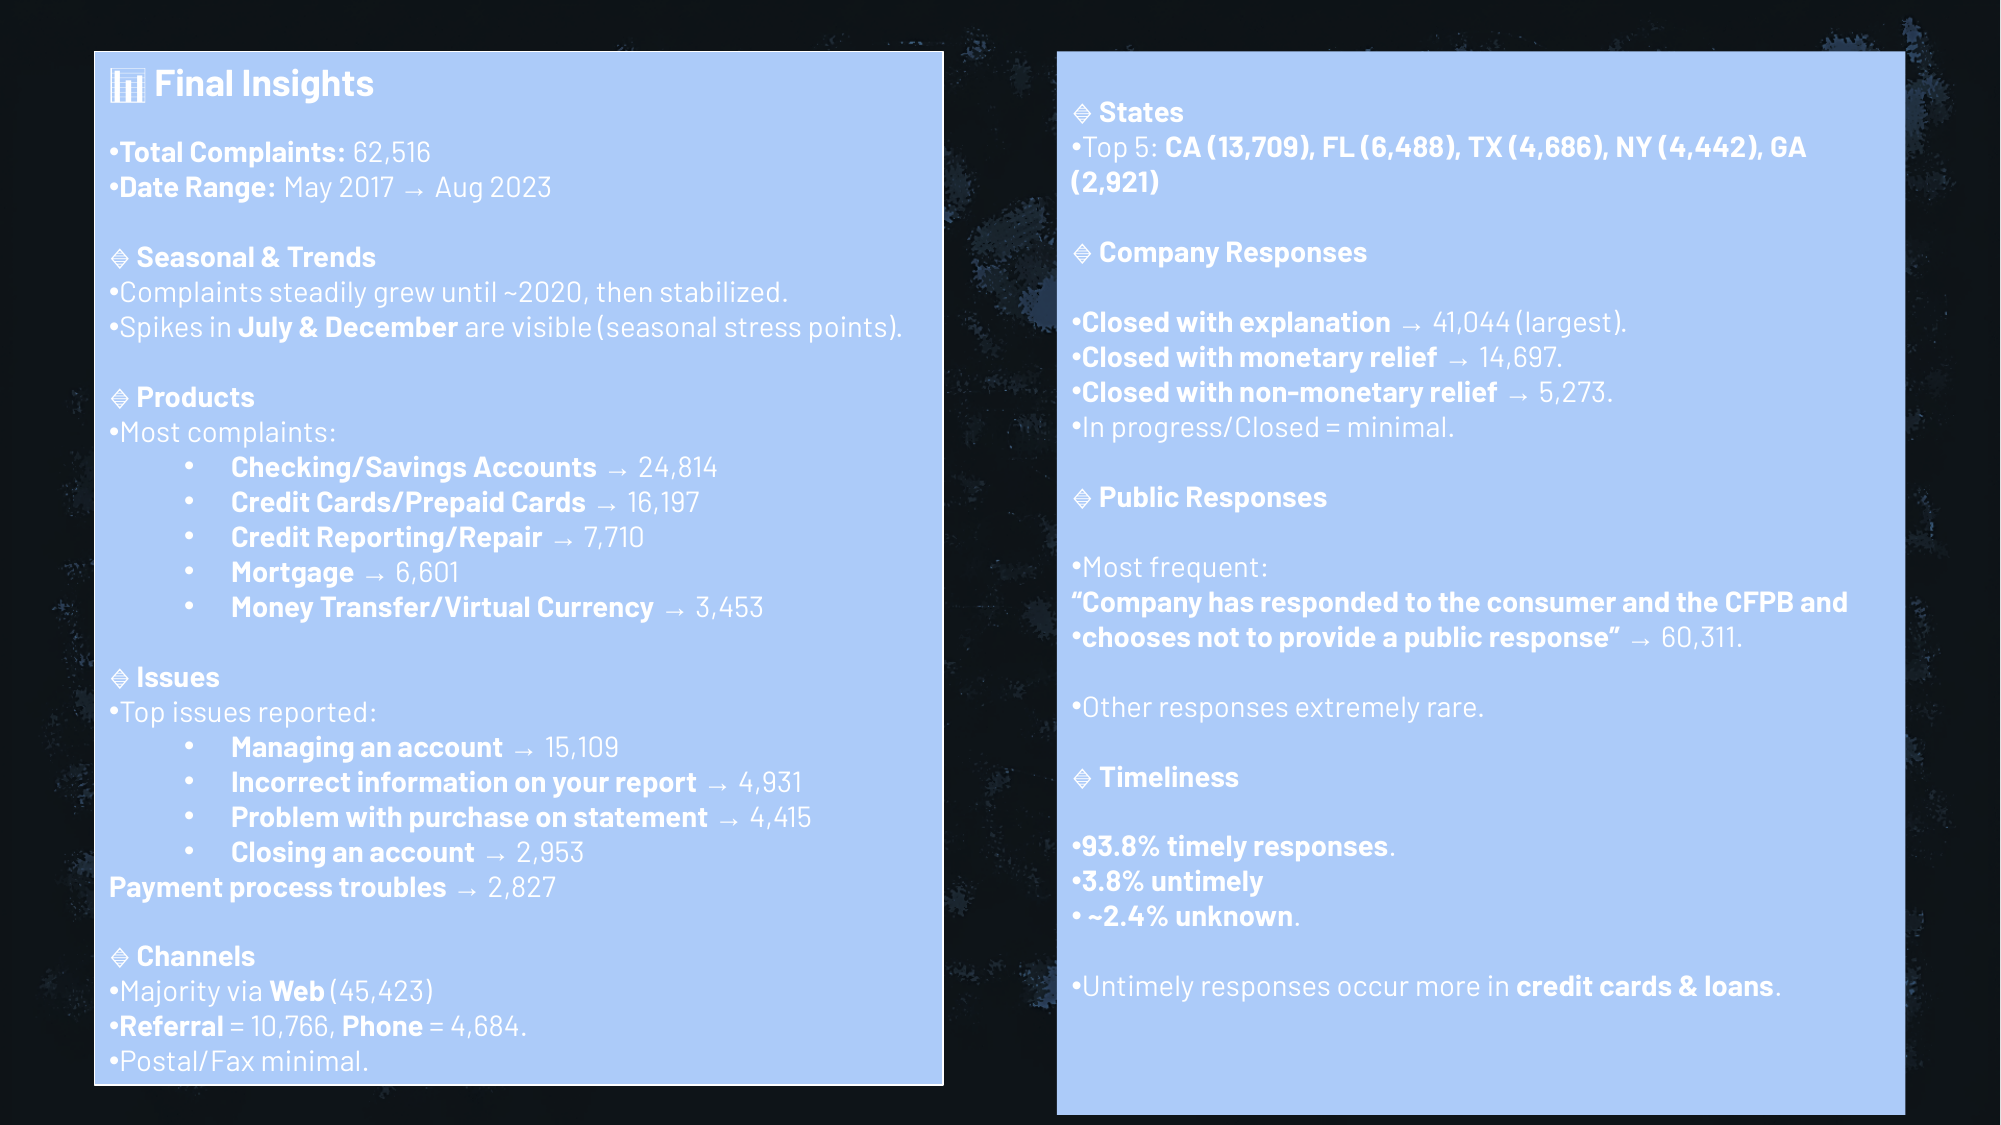

📊 Final Insights

Total Complaints: 62,516
Date Range: May 2017 → Aug 2023

🔹 Seasonal & Trends
Complaints steadily grew until ~2020, then stabilized.
Spikes in July & December are visible (seasonal stress points).

🔹 Products
Most complaints:
Checking/Savings Accounts → 24,814
Credit Cards/Prepaid Cards → 16,197
Credit Reporting/Repair → 7,710
Mortgage → 6,601
Money Transfer/Virtual Currency → 3,453

🔹 Issues
Top issues reported:
Managing an account → 15,109
Incorrect information on your report → 4,931
Problem with purchase on statement → 4,415
Closing an account → 2,953
Payment process troubles → 2,827

🔹 Channels
Majority via Web (45,423)
Referral = 10,766, Phone = 4,684.
Postal/Fax minimal.

🔹 States
Top 5: CA (13,709), FL (6,488), TX (4,686), NY (4,442), GA (2,921)

🔹 Company Responses

Closed with explanation → 41,044 (largest).
Closed with monetary relief → 14,697.
Closed with non‑monetary relief → 5,273.
In progress/Closed = minimal.

🔹 Public Responses

Most frequent:
“Company has responded to the consumer and the CFPB and
chooses not to provide a public response” → 60,311.

Other responses extremely rare.

🔹 Timeliness

93.8% timely responses.
3.8% untimely
 ~2.4% unknown.

Untimely responses occur more in credit cards & loans.